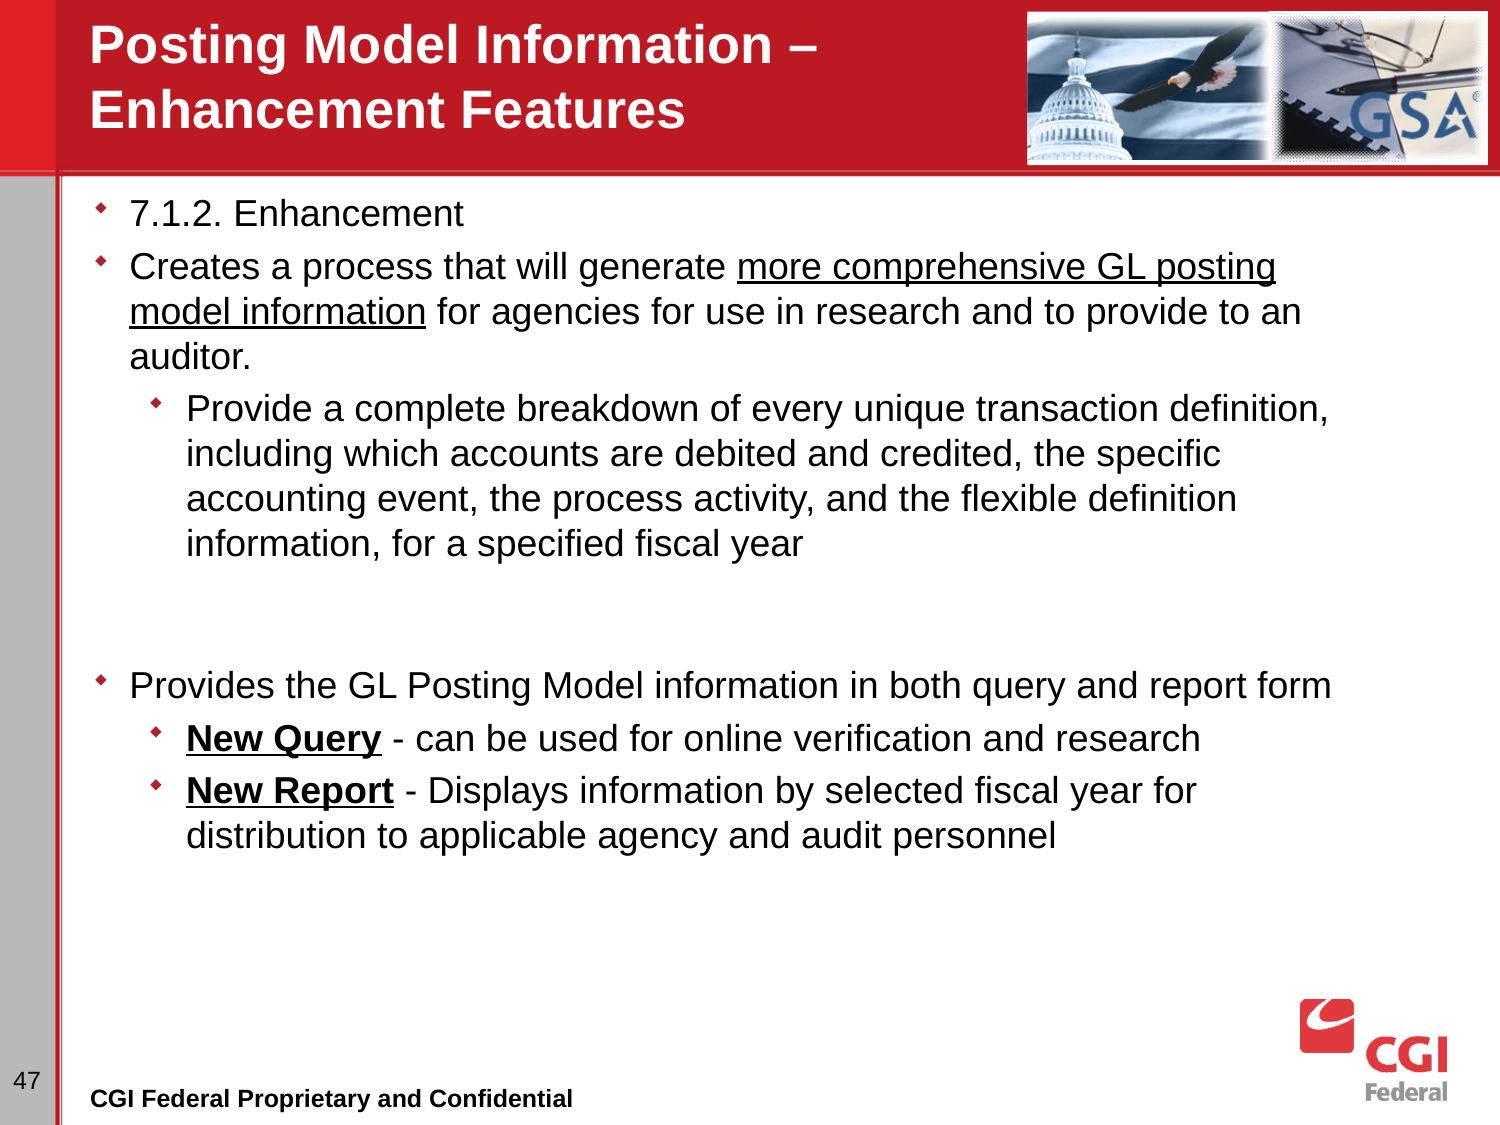

# Posting Model Information – Enhancement Features
7.1.2. Enhancement
Creates a process that will generate more comprehensive GL posting model information for agencies for use in research and to provide to an auditor.
Provide a complete breakdown of every unique transaction definition, including which accounts are debited and credited, the specific accounting event, the process activity, and the flexible definition information, for a specified fiscal year

Provides the GL Posting Model information in both query and report form
New Query - can be used for online verification and research
New Report - Displays information by selected fiscal year for distribution to applicable agency and audit personnel

47
CGI Federal Proprietary and Confidential